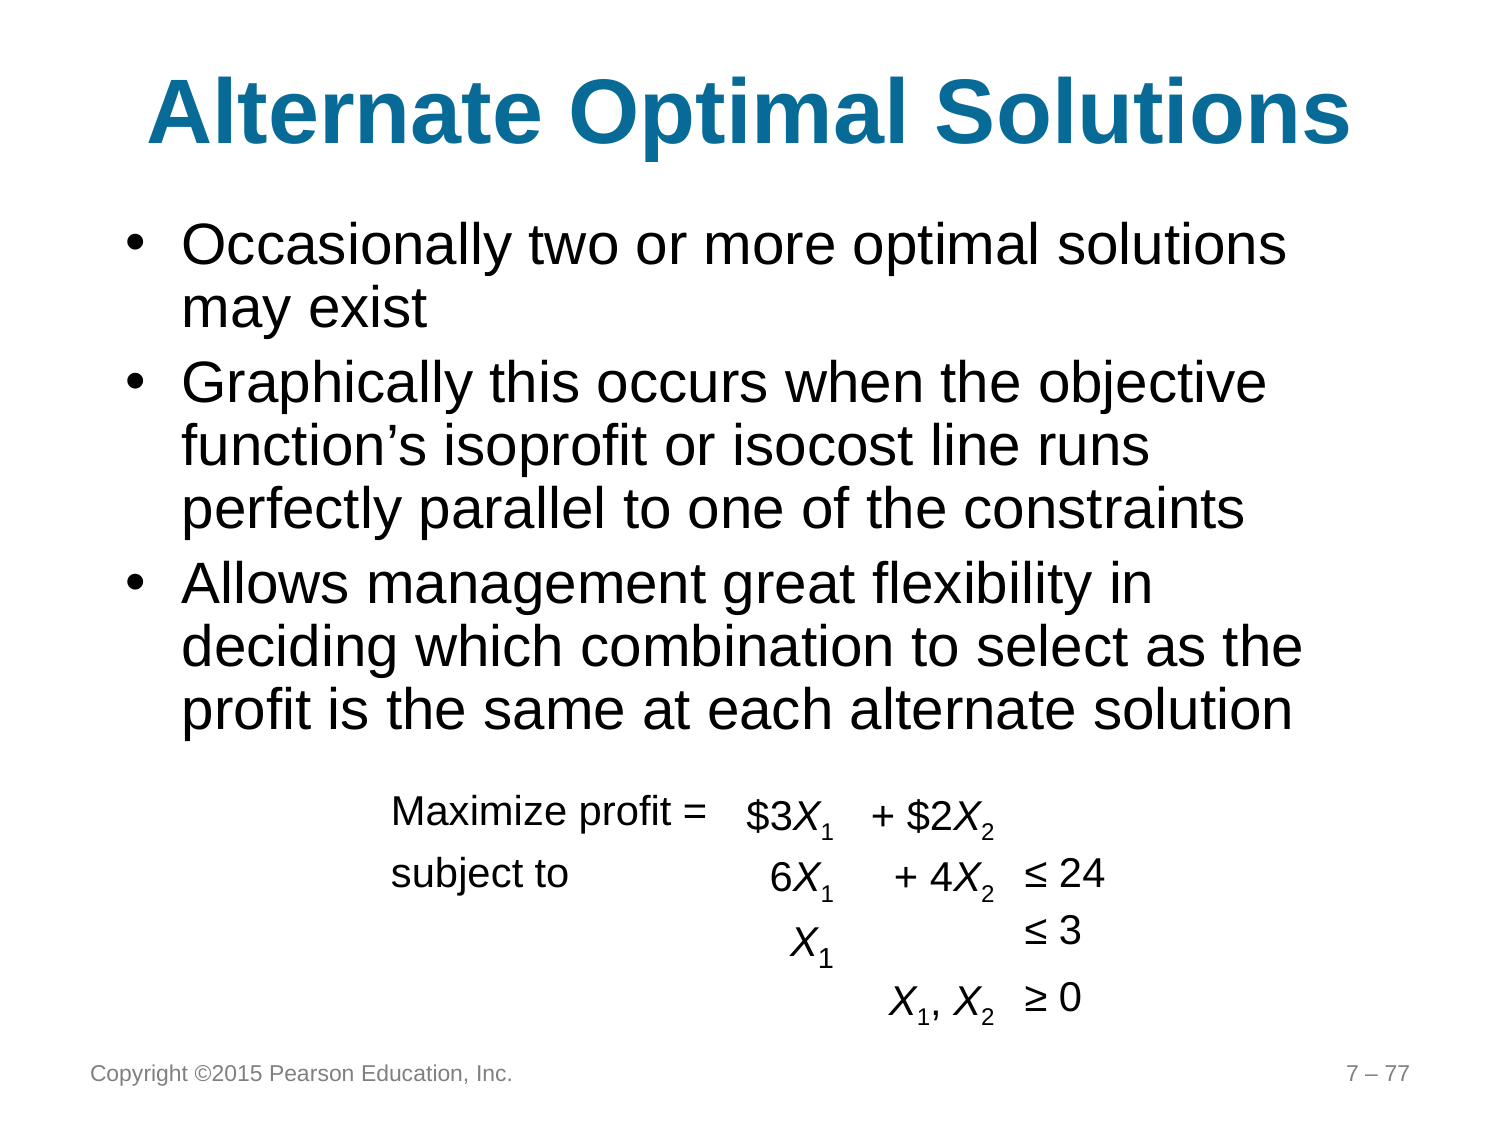

# Alternate Optimal Solutions
Occasionally two or more optimal solutions may exist
Graphically this occurs when the objective function’s isoprofit or isocost line runs perfectly parallel to one of the constraints
Allows management great flexibility in deciding which combination to select as the profit is the same at each alternate solution
| Maximize profit = | $3X1 | + $2X2 |  |
| --- | --- | --- | --- |
| subject to | 6X1 | + 4X2 | ≤ 24 |
|  | X1 |  | ≤ 3 |
|  |  | X1, X2 | ≥ 0 |
Copyright ©2015 Pearson Education, Inc.
7 – 77